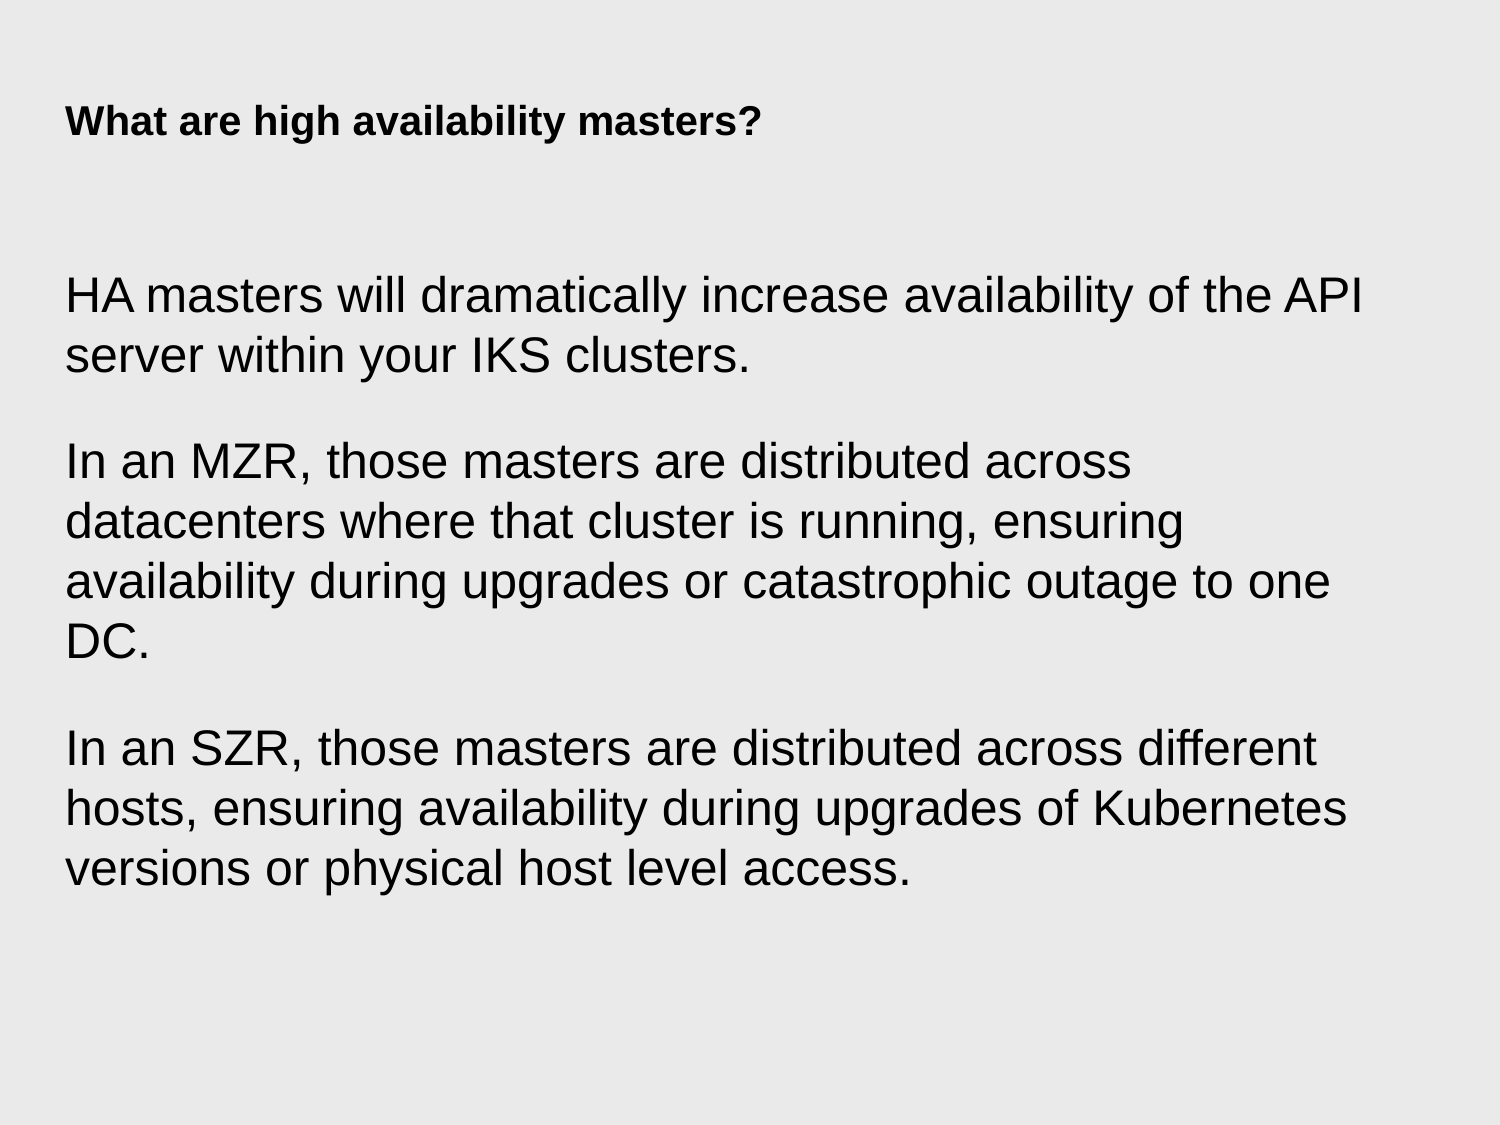

What are high availability masters?
HA masters will dramatically increase availability of the API server within your IKS clusters.
In an MZR, those masters are distributed across datacenters where that cluster is running, ensuring availability during upgrades or catastrophic outage to one DC.
In an SZR, those masters are distributed across different hosts, ensuring availability during upgrades of Kubernetes versions or physical host level access.